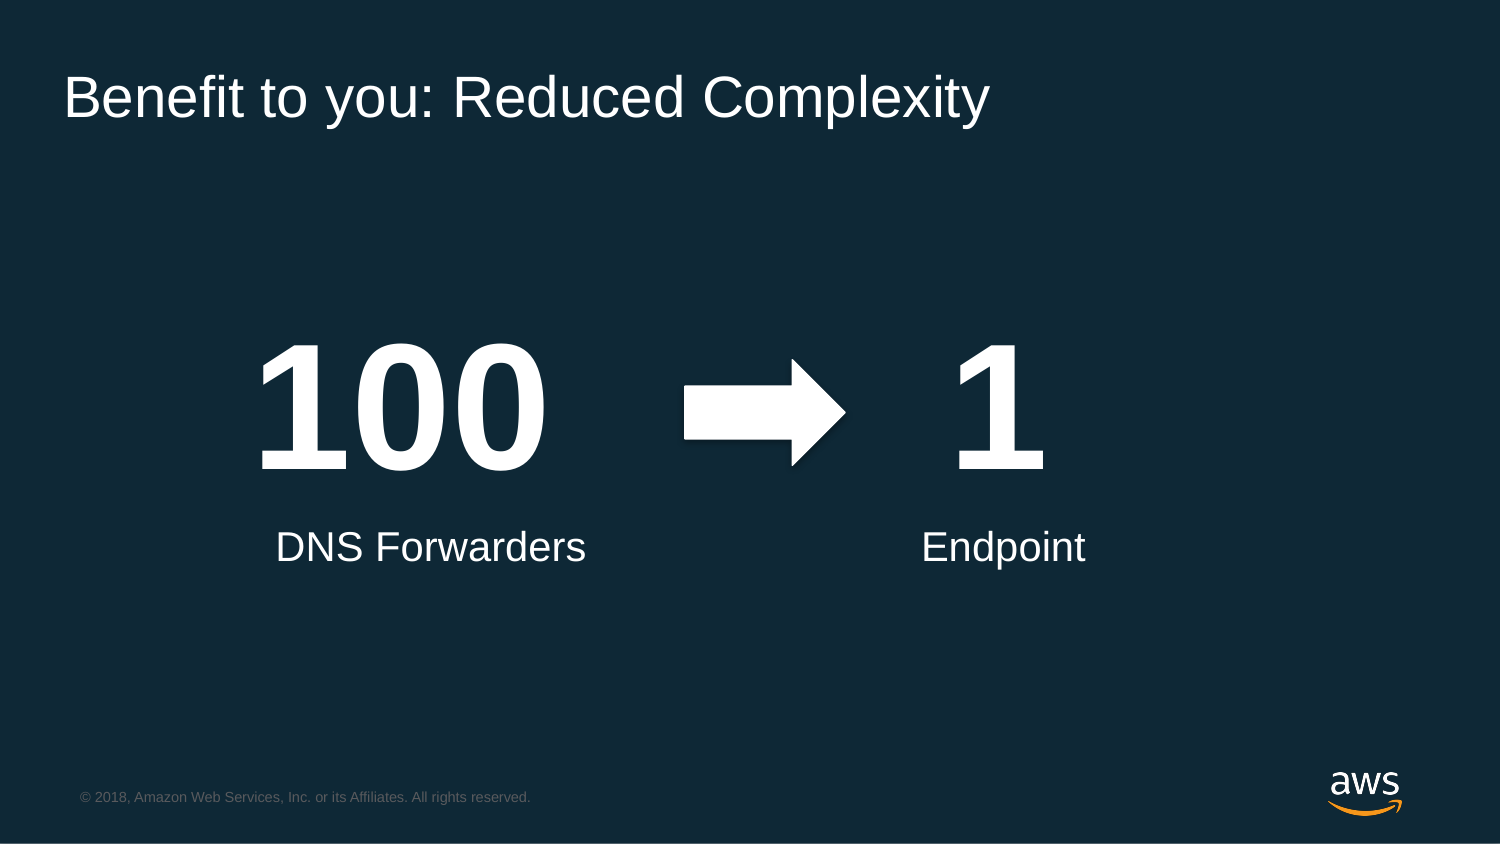

# Benefit to you: Reduced Complexity
100
1

DNS Forwarders
Endpoint